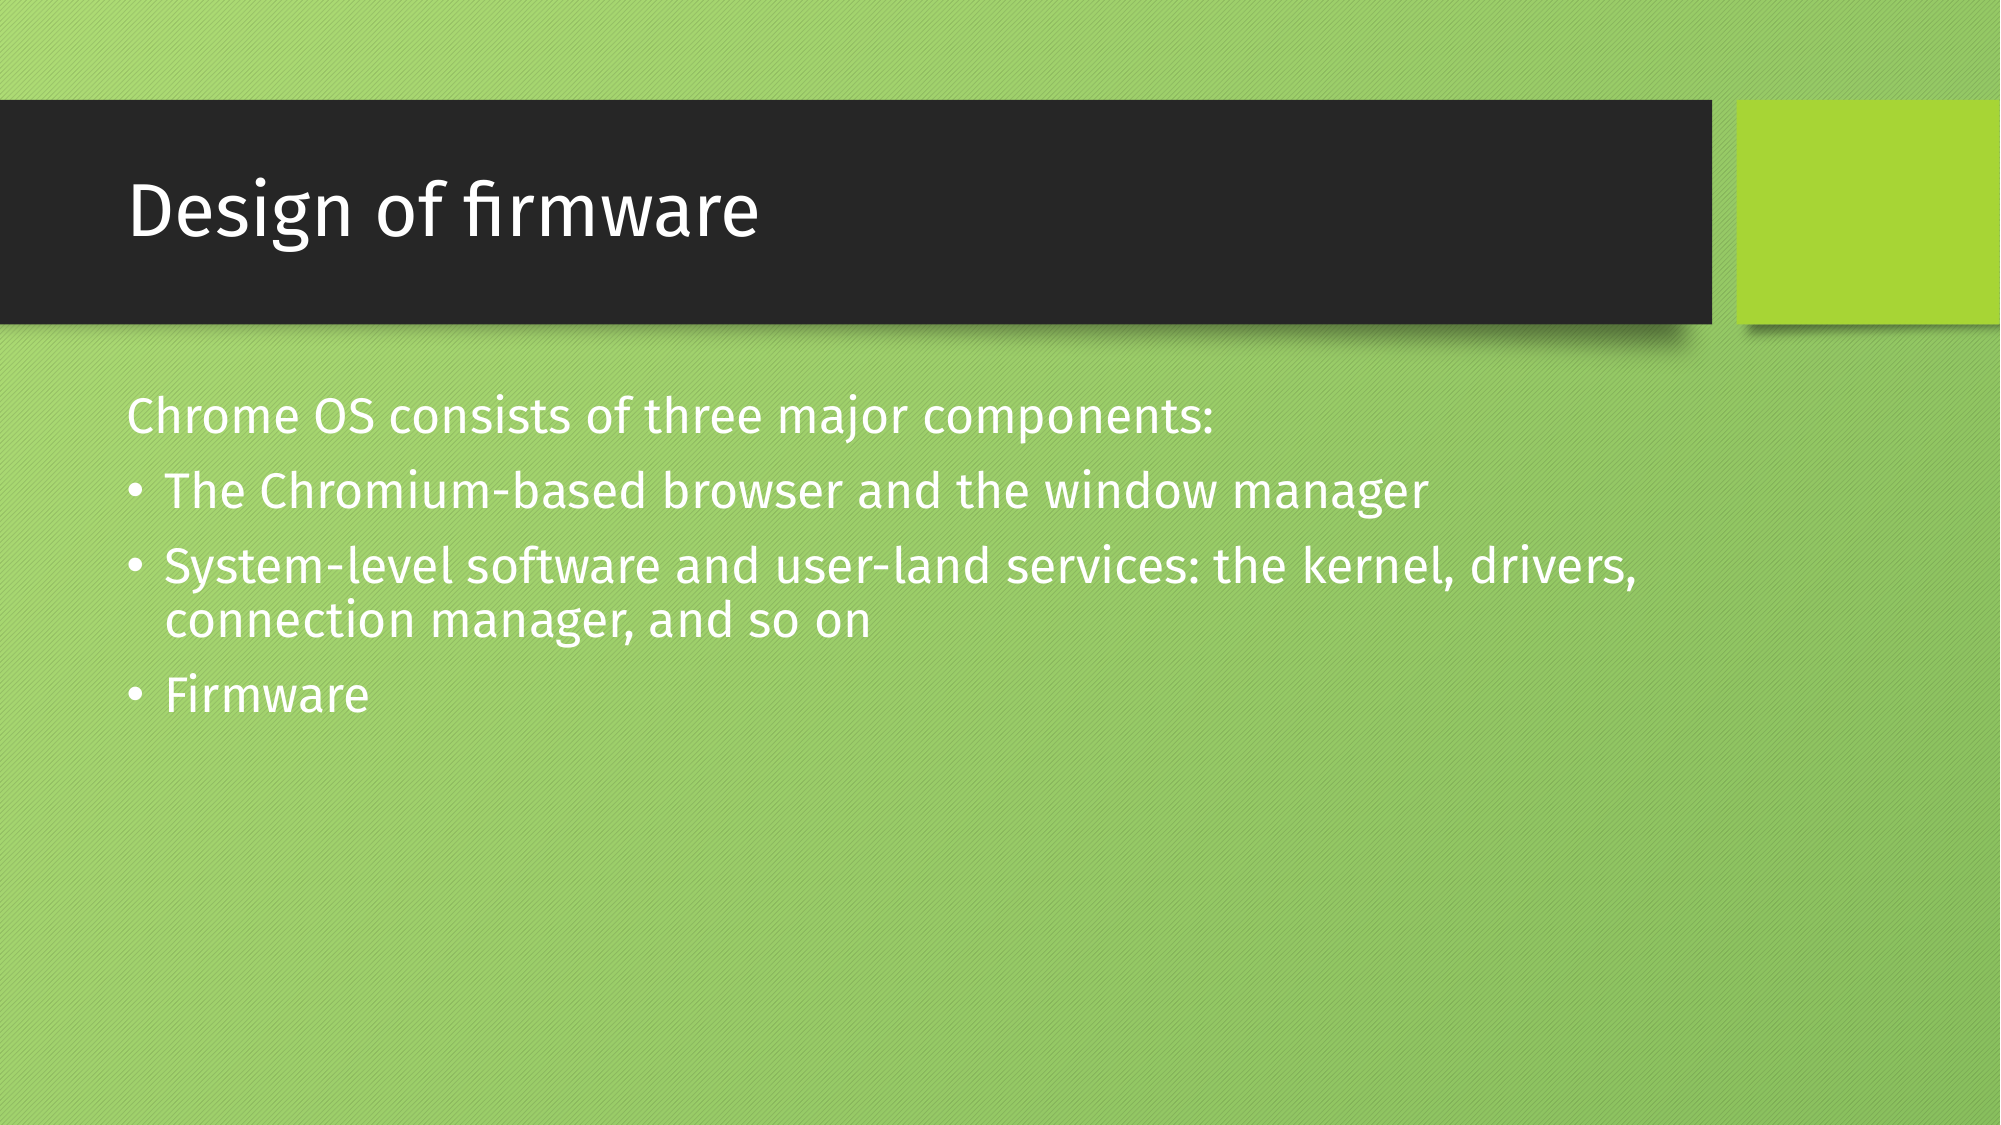

# Design of firmware
Chrome OS consists of three major components:
The Chromium-based browser and the window manager
System-level software and user-land services: the kernel, drivers, connection manager, and so on
Firmware